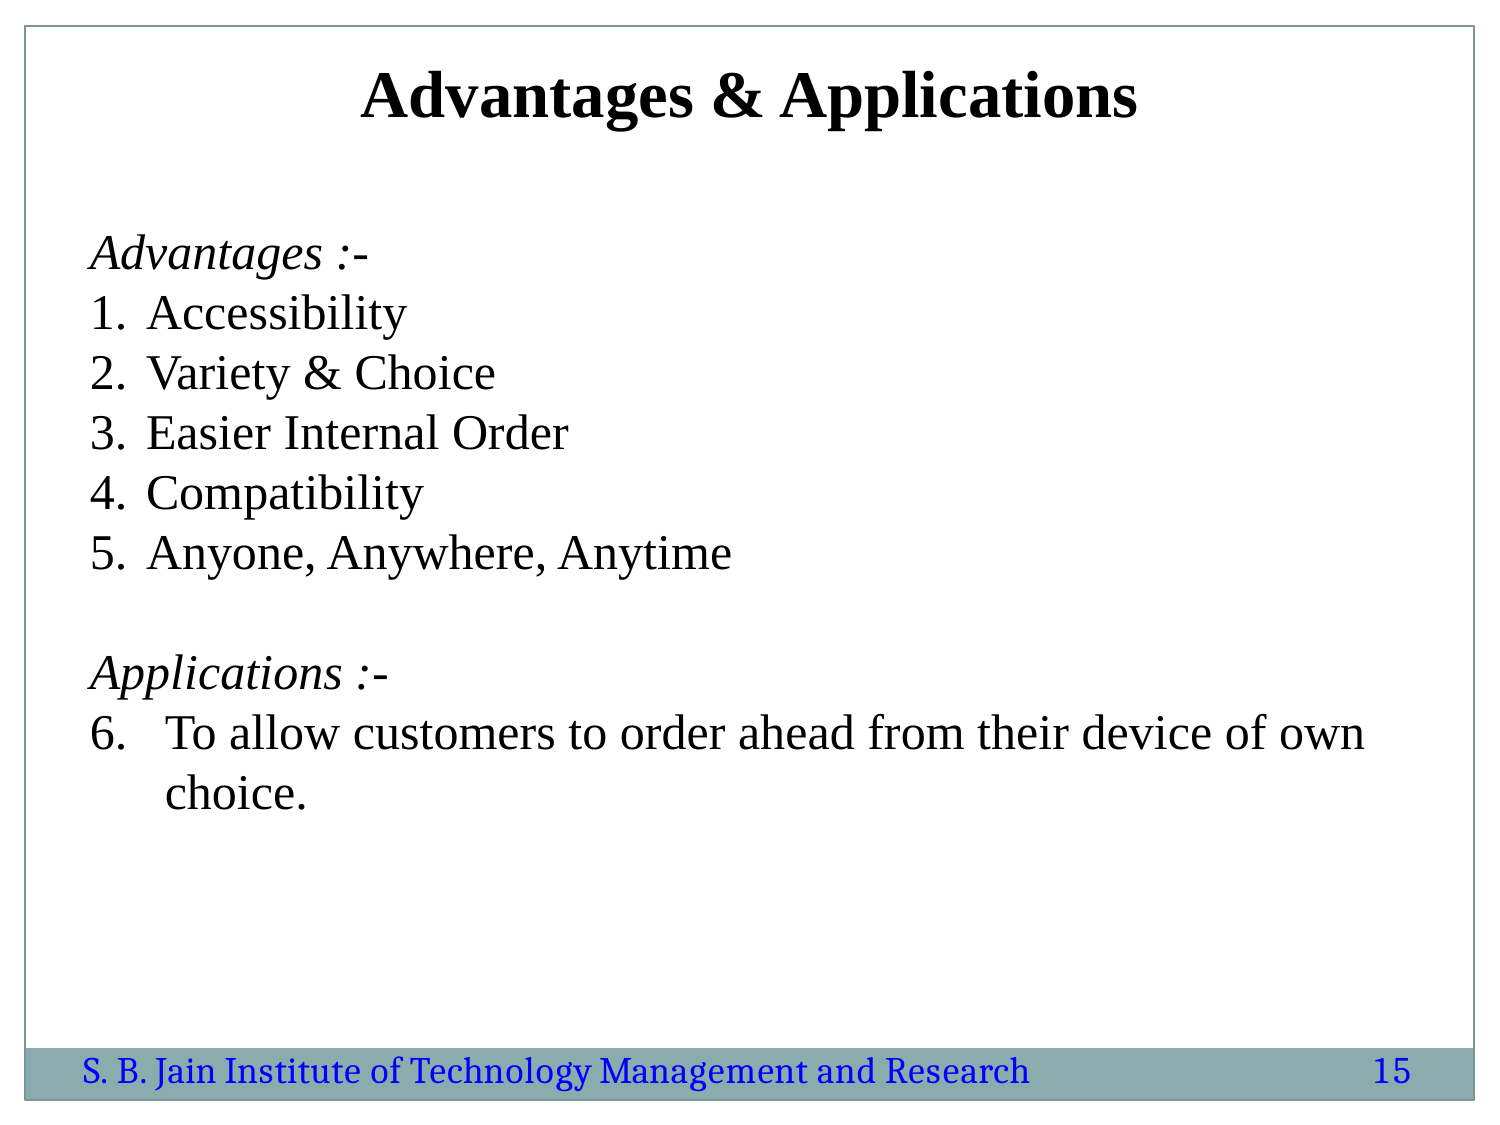

Advantages & Applications

Advantages :-
Accessibility
Variety & Choice
Easier Internal Order
Compatibility
Anyone, Anywhere, Anytime

Applications :-
To allow customers to order ahead from their device of own choice.
S. B. Jain Institute of Technology Management and Research
15